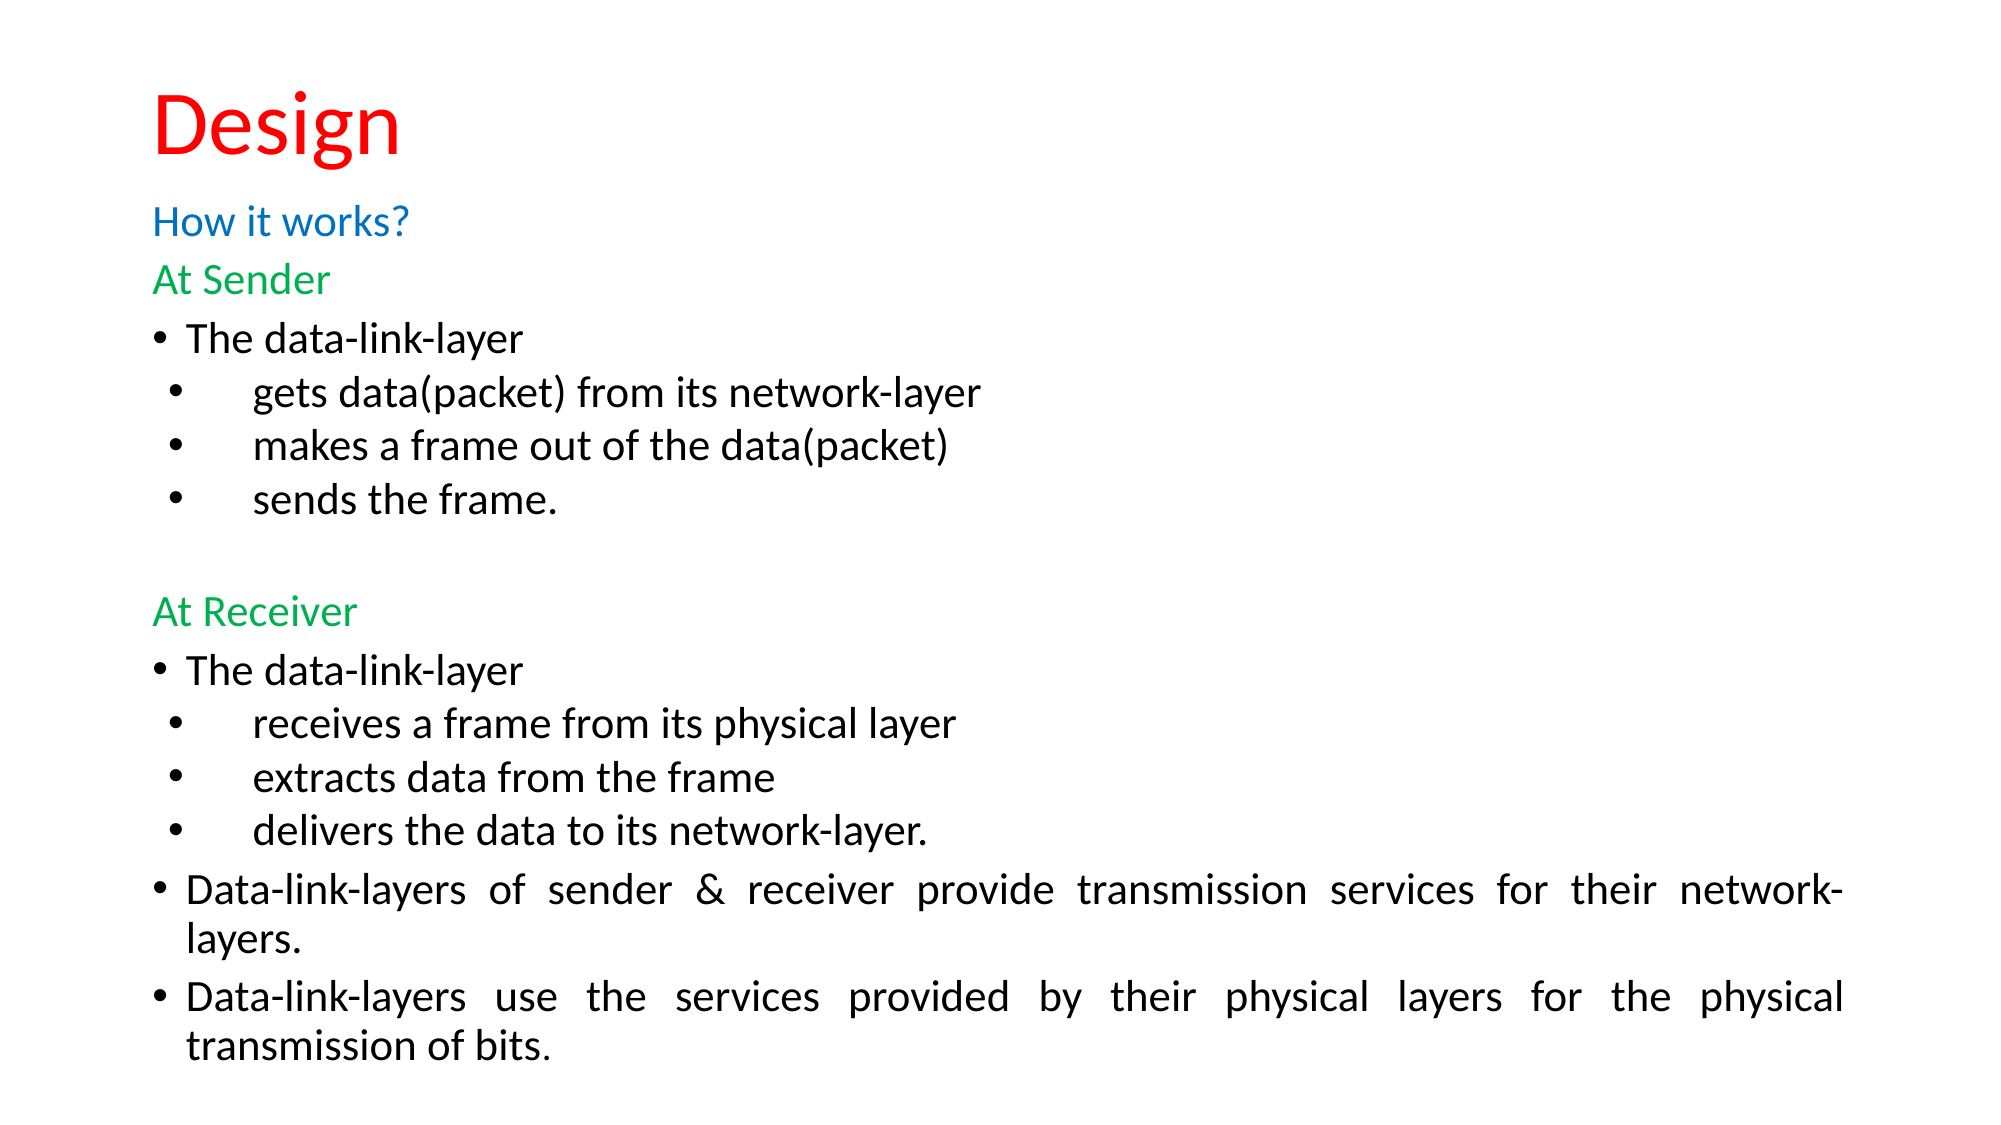

# Design
How it works?
At Sender
The data-link-layer
gets data(packet) from its network-layer
makes a frame out of the data(packet)
sends the frame.

At Receiver
The data-link-layer
receives a frame from its physical layer
extracts data from the frame
delivers the data to its network-layer.
Data-link-layers of sender & receiver provide transmission services for their network-layers.
Data-link-layers use the services provided by their physical layers for the physical transmission of bits.